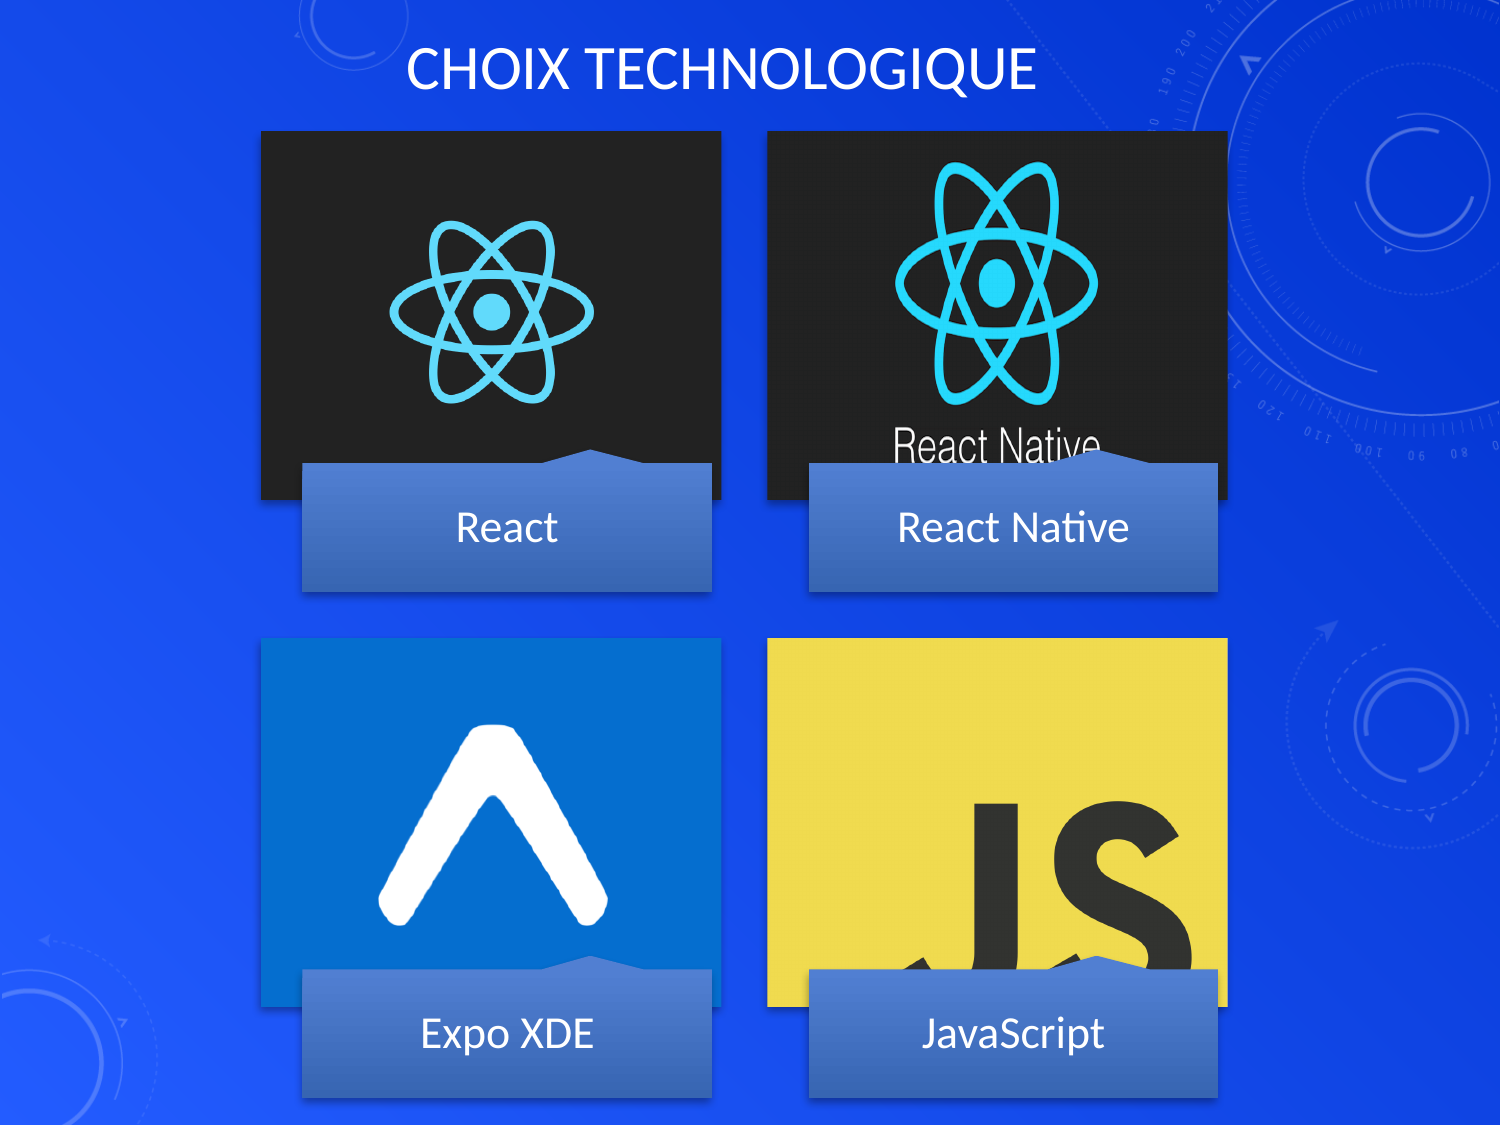

# Choix technologique
React
React Native
Expo XDE
JavaScript